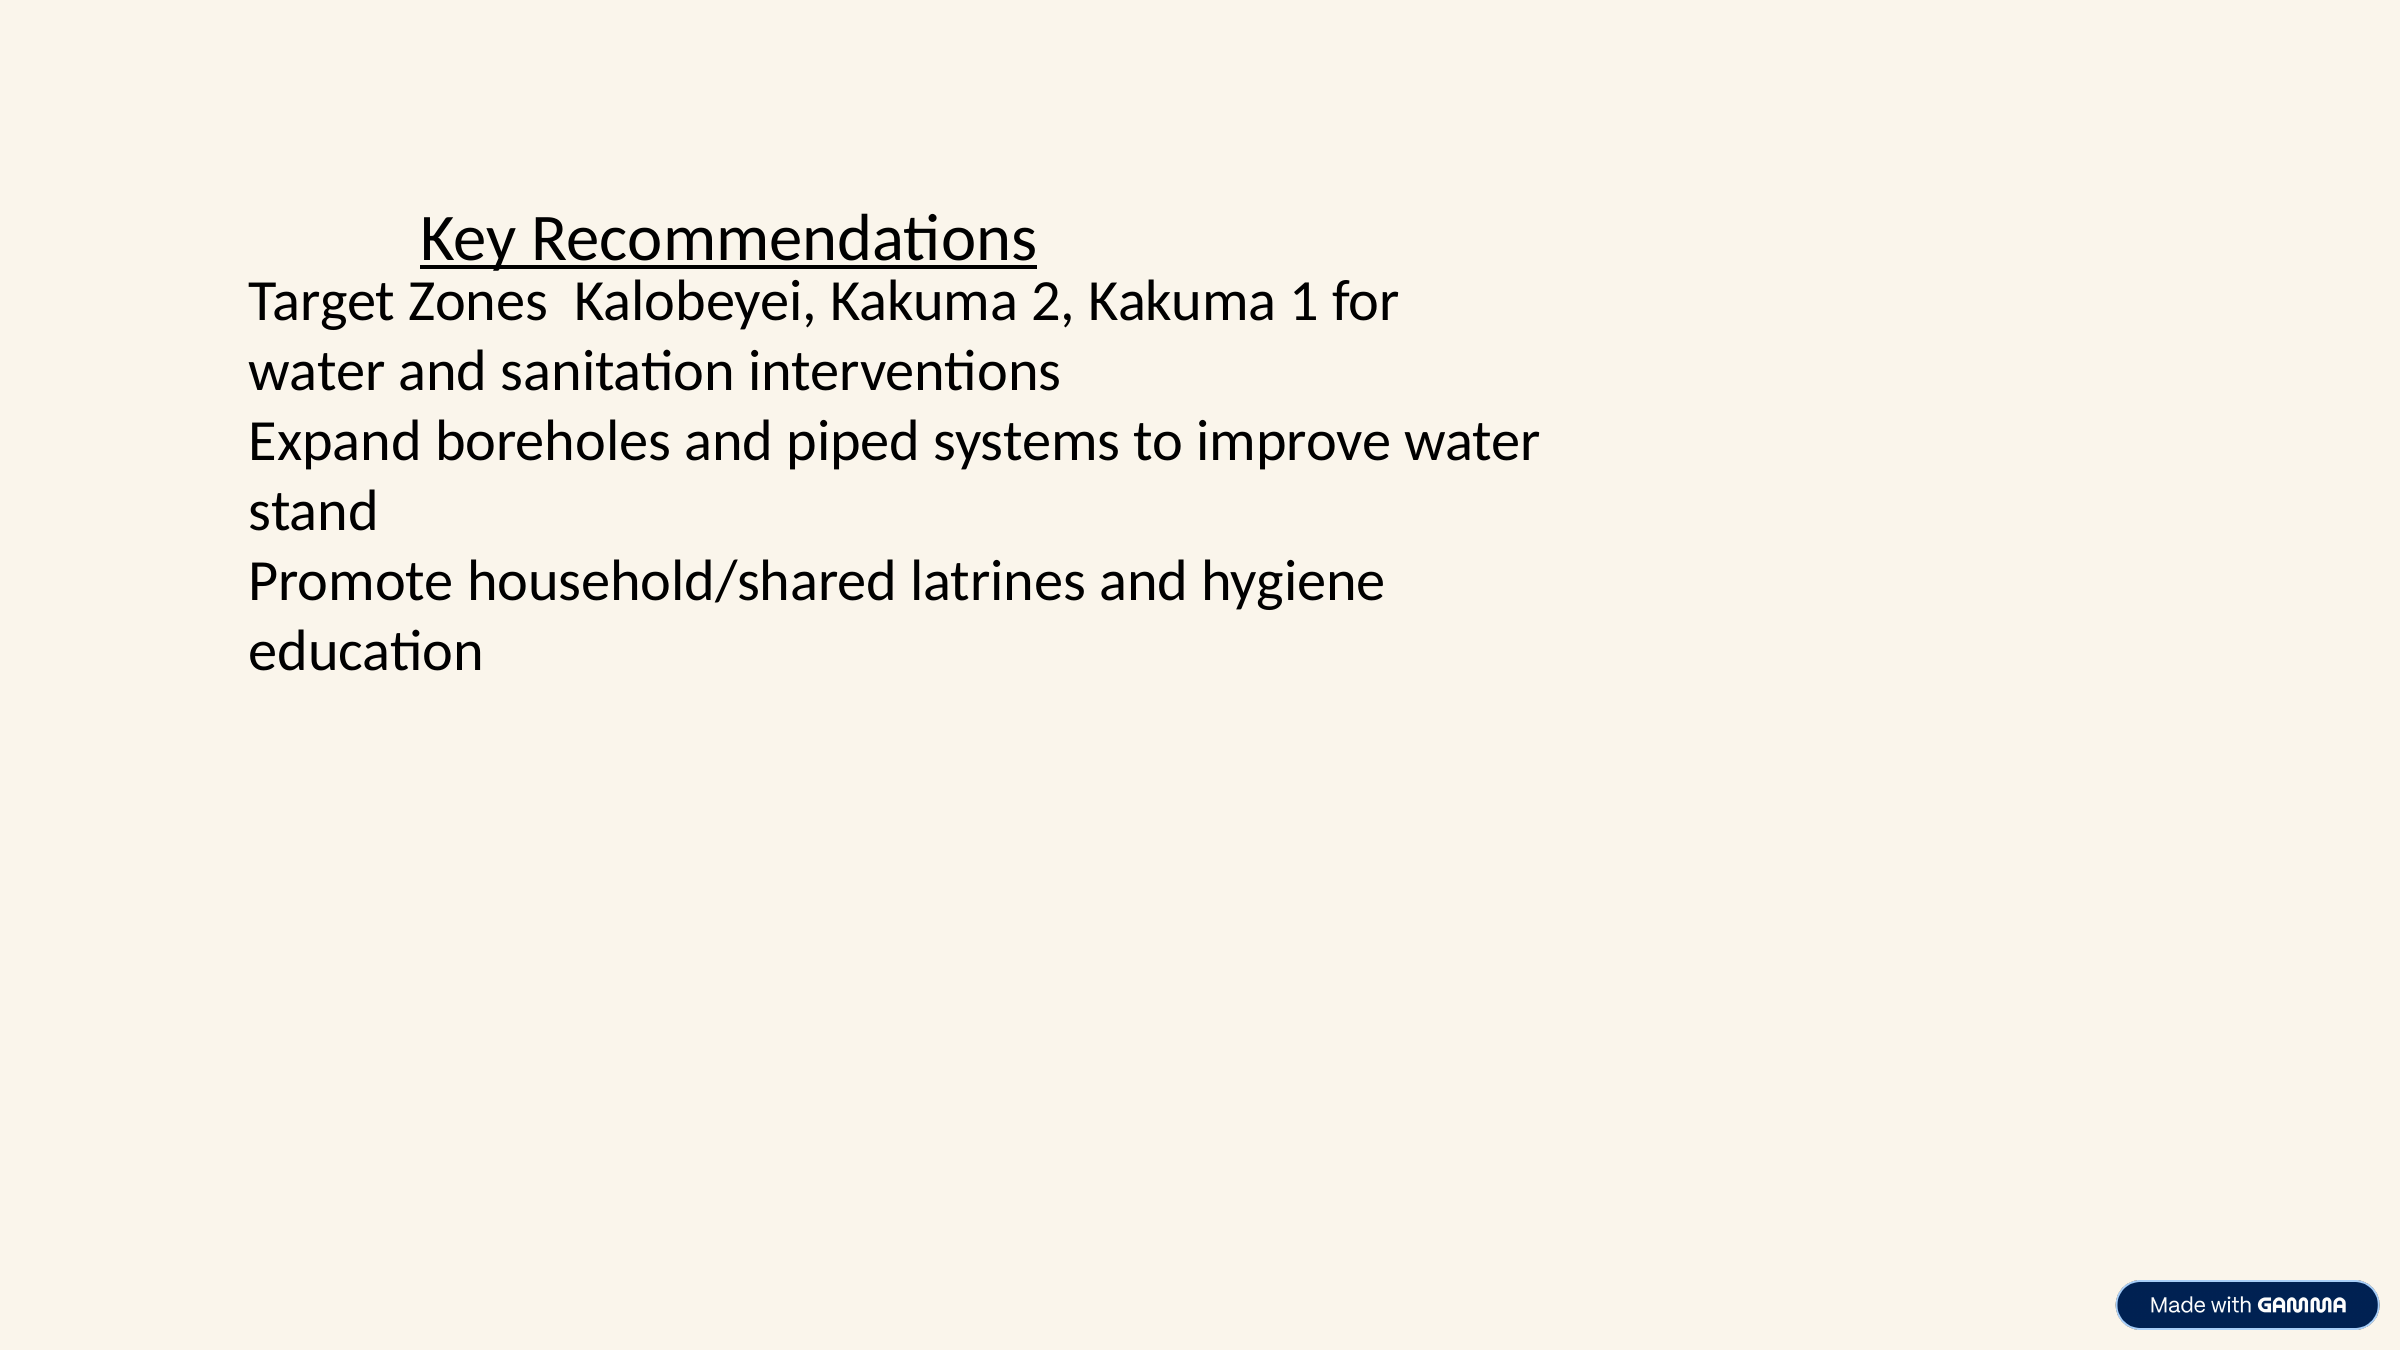

Key Recommendations
Target Zones  Kalobeyei, Kakuma 2, Kakuma 1 for water and sanitation interventions
Expand boreholes and piped systems to improve water stand
Promote household/shared latrines and hygiene education